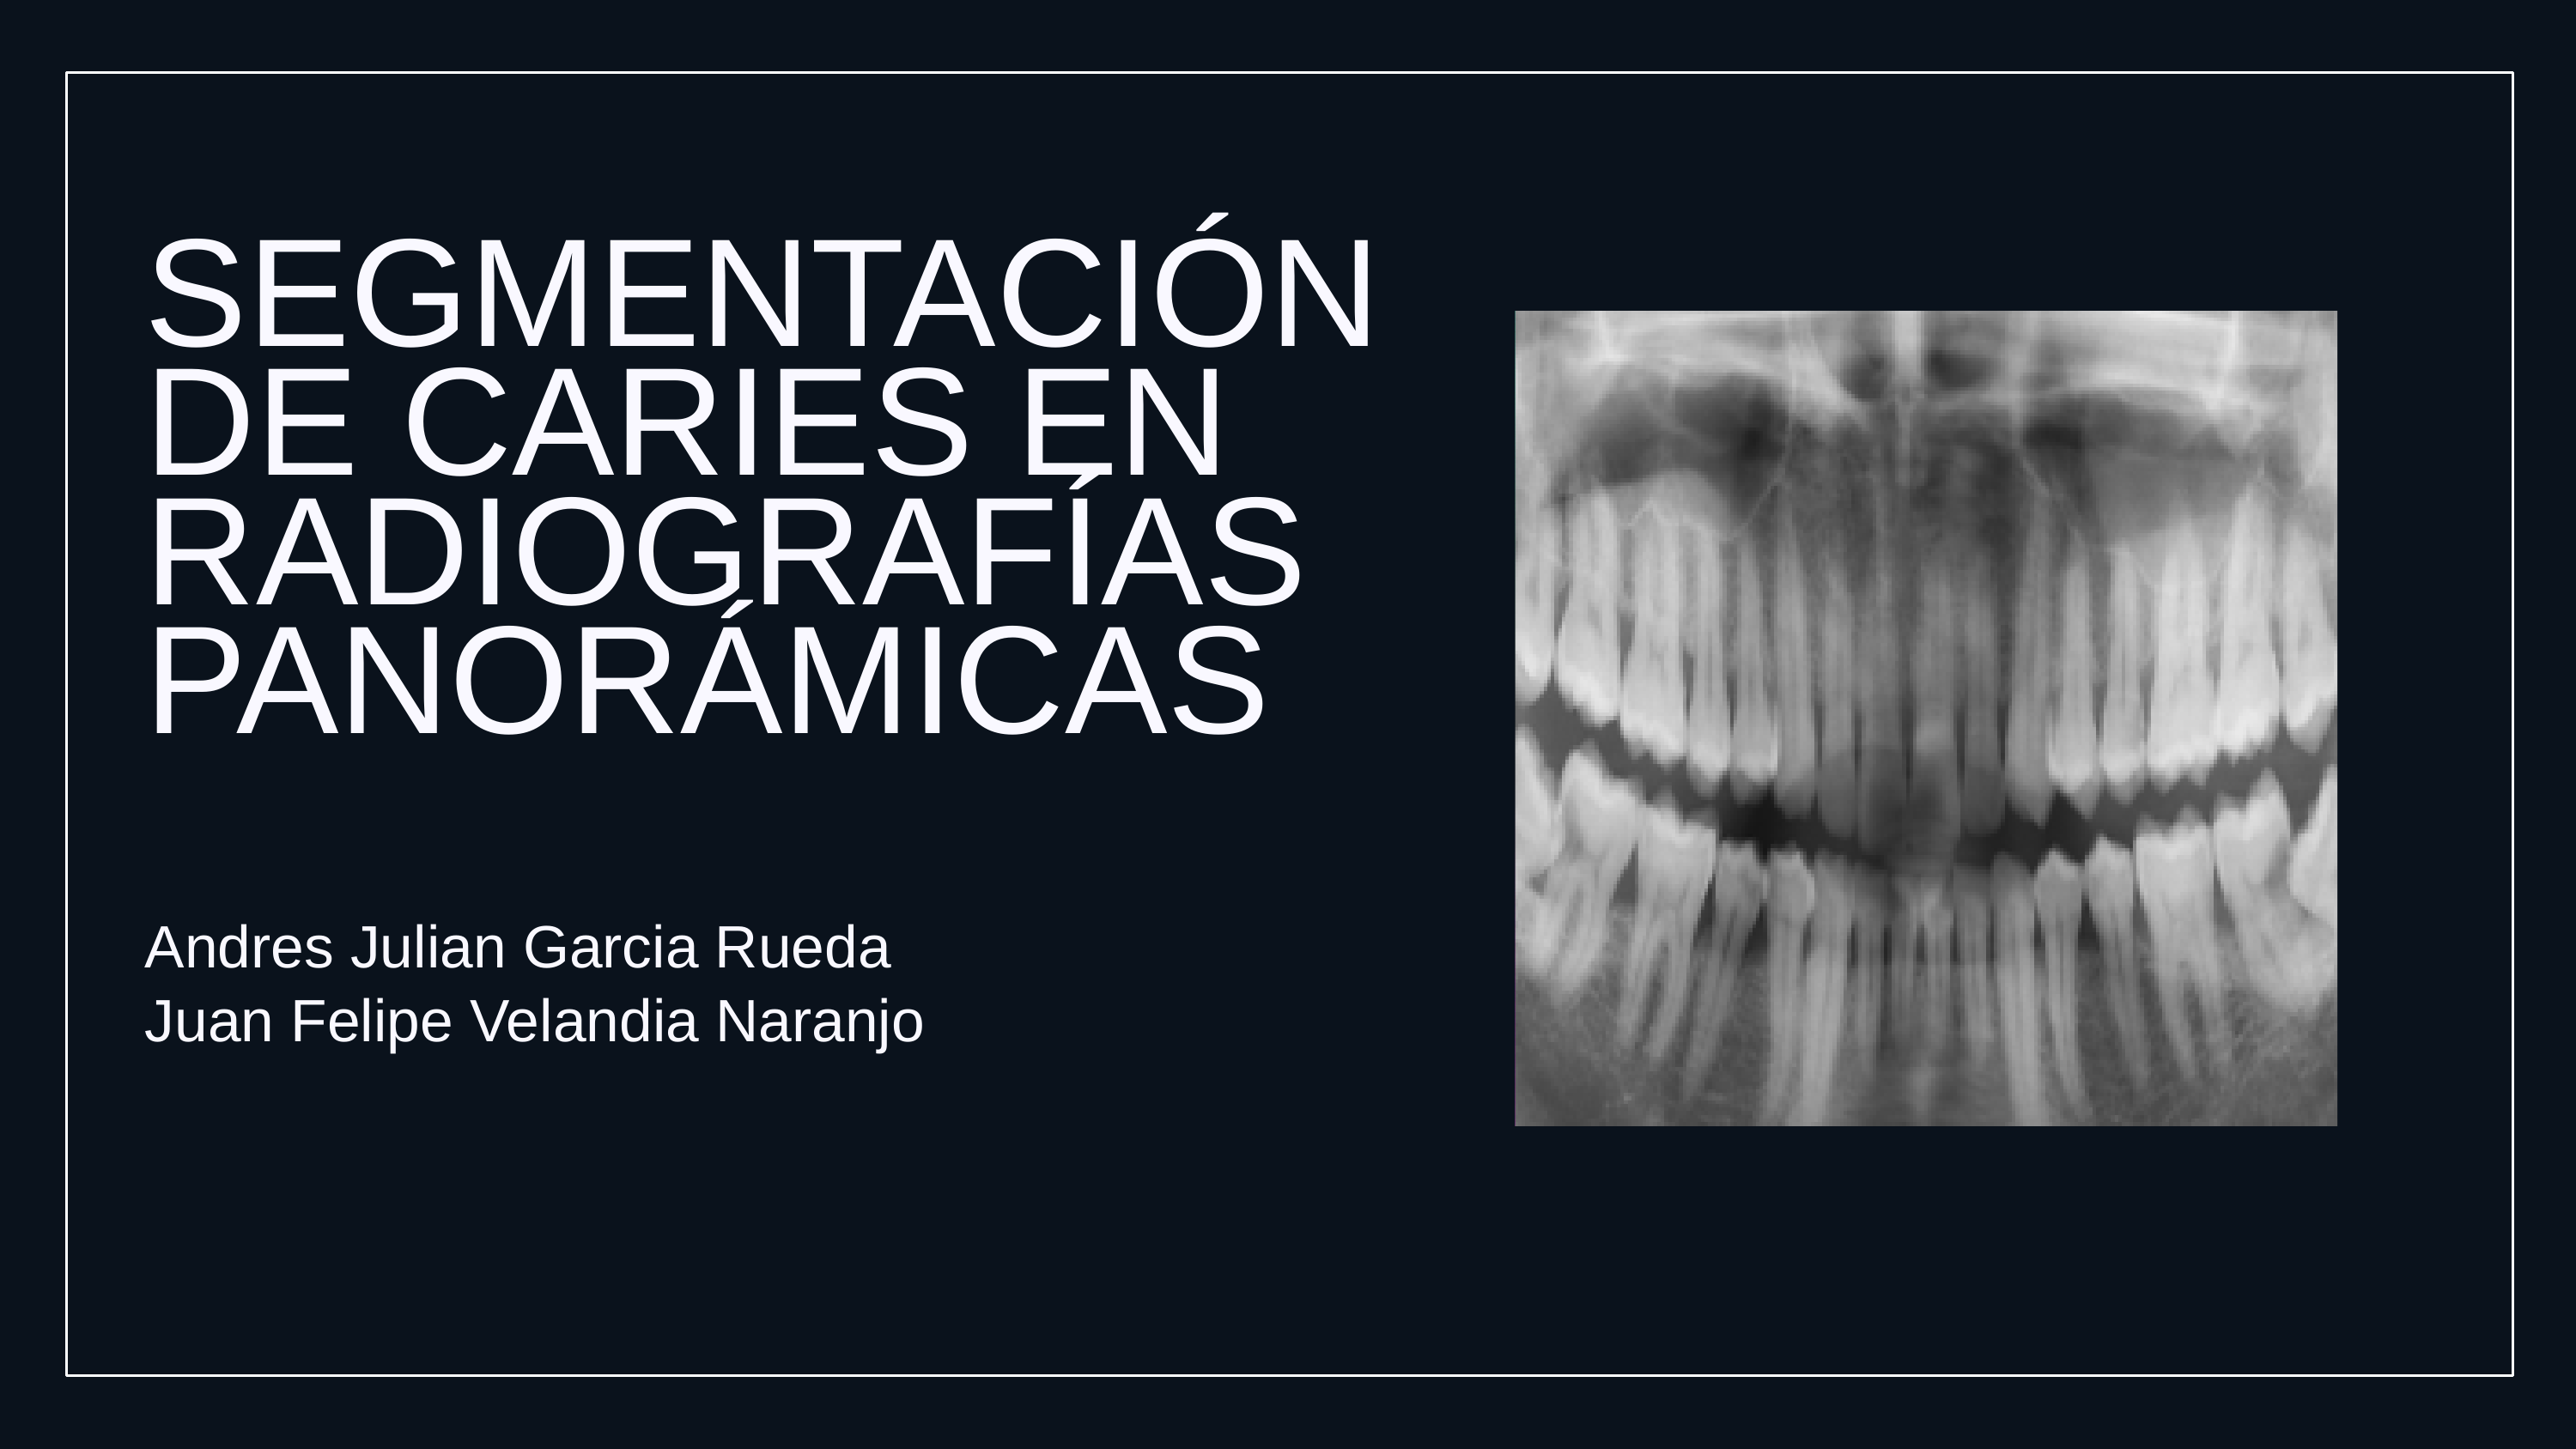

SEGMENTACIÓN DE CARIES EN RADIOGRAFÍAS PANORÁMICAS

Andres Julian Garcia Rueda
Juan Felipe Velandia Naranjo